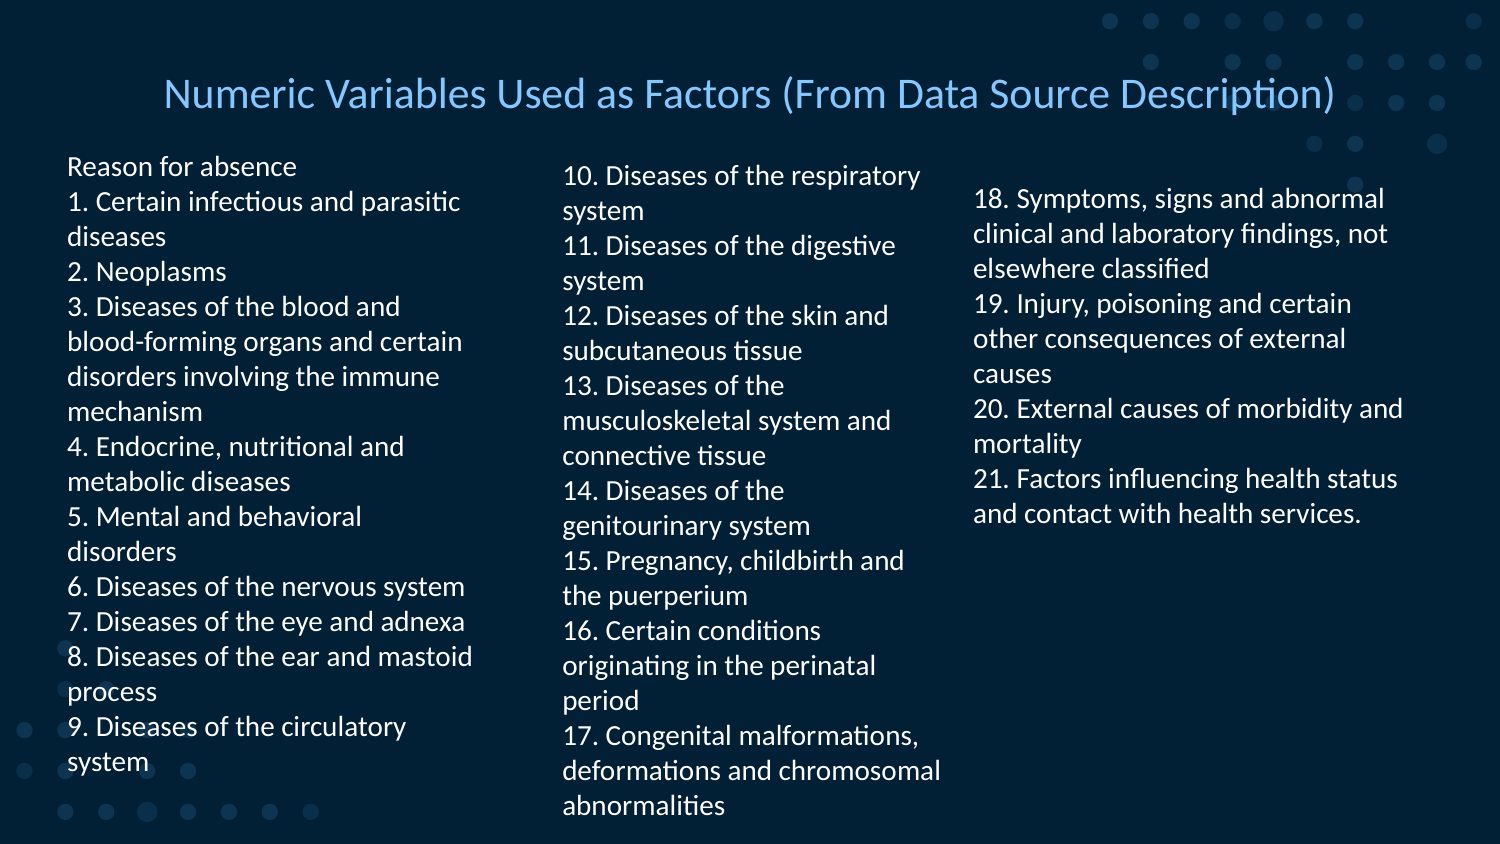

Numeric Variables Used as Factors (From Data Source Description)
Reason for absence
1. Certain infectious and parasitic diseases
2. Neoplasms
3. Diseases of the blood and blood-forming organs and certain disorders involving the immune mechanism
4. Endocrine, nutritional and metabolic diseases
5. Mental and behavioral disorders
6. Diseases of the nervous system
7. Diseases of the eye and adnexa
8. Diseases of the ear and mastoid process
9. Diseases of the circulatory system
10. Diseases of the respiratory system
11. Diseases of the digestive system
12. Diseases of the skin and subcutaneous tissue
13. Diseases of the musculoskeletal system and connective tissue
14. Diseases of the genitourinary system
15. Pregnancy, childbirth and the puerperium
16. Certain conditions originating in the perinatal period
17. Congenital malformations, deformations and chromosomal abnormalities
18. Symptoms, signs and abnormal clinical and laboratory findings, not elsewhere classified
19. Injury, poisoning and certain other consequences of external causes
20. External causes of morbidity and mortality
21. Factors influencing health status and contact with health services.